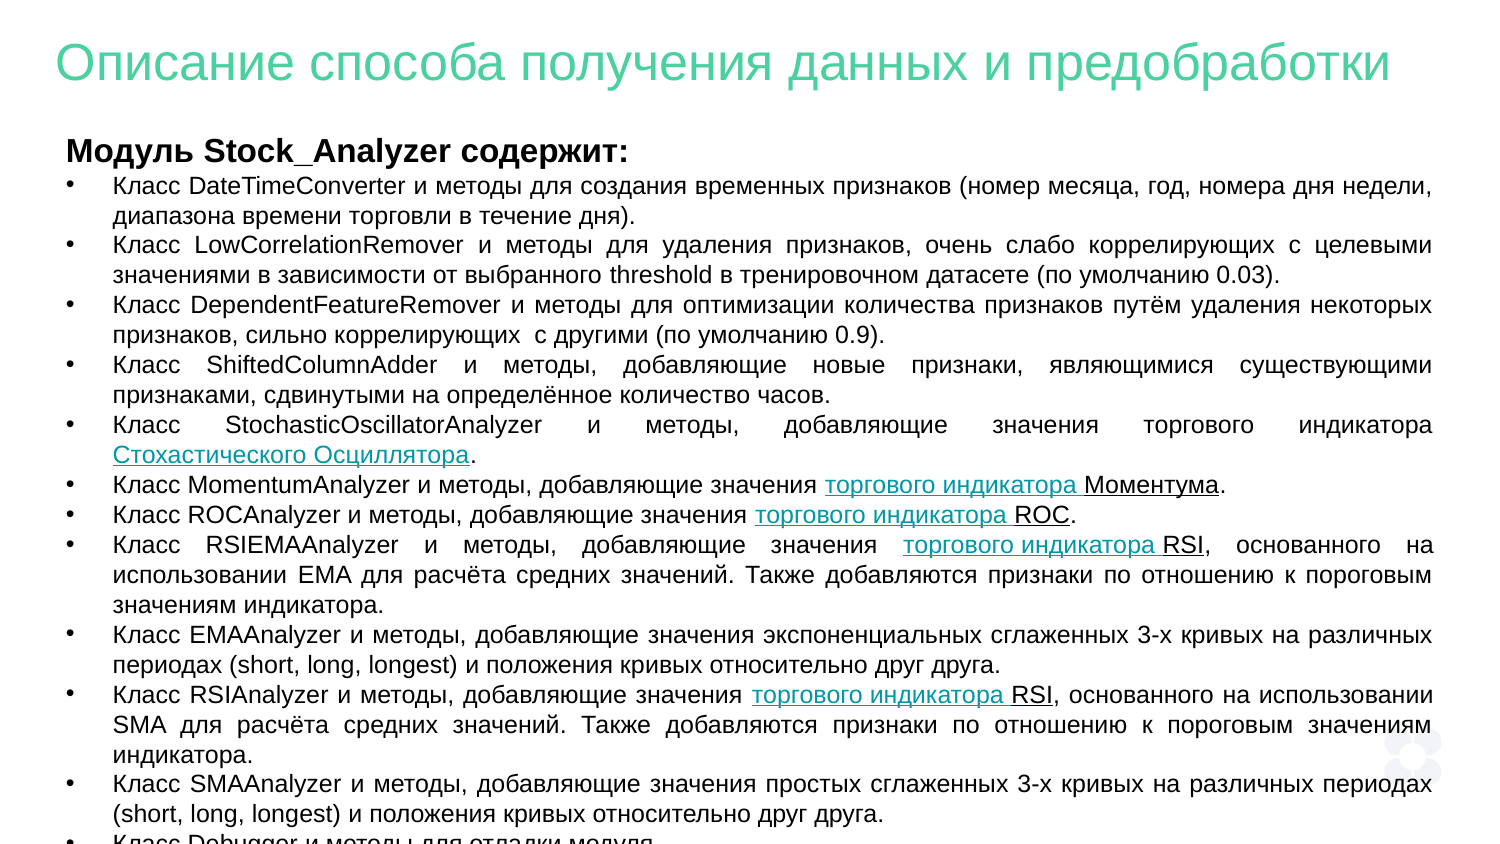

Описание способа получения данных и предобработки
Модуль Stock_Analyzer содержит:
Класс DateTimeConverter и методы для создания временных признаков (номер месяца, год, номера дня недели, диапазона времени торговли в течение дня).
Класс LowCorrelationRemover и методы для удаления признаков, очень слабо коррелирующих с целевыми значениями в зависимости от выбранного threshold в тренировочном датасете (по умолчанию 0.03).
Класс DependentFeatureRemover и методы для оптимизации количества признаков путём удаления некоторых признаков, сильно коррелирующих  с другими (по умолчанию 0.9).
Класс ShiftedColumnAdder и методы, добавляющие новые признаки, являющимися существующими признаками, сдвинутыми на определённое количество часов.
Класс StochasticOscillatorAnalyzer и методы, добавляющие значения торгового индикатора Стохастического Осциллятора.
Класс MomentumAnalyzer и методы, добавляющие значения торгового индикатора Моментума.
Класс ROCAnalyzer и методы, добавляющие значения торгового индикатора ROC.
Класс RSIEMAAnalyzer и методы, добавляющие значения торгового индикатора RSI, основанного на использовании EMA для расчёта средних значений. Также добавляются признаки по отношению к пороговым значениям индикатора.
Класс EMAAnalyzer и методы, добавляющие значения экспоненциальных сглаженных 3-х кривых на различных периодах (short, long, longest) и положения кривых относительно друг друга.
Класс RSIAnalyzer и методы, добавляющие значения торгового индикатора RSI, основанного на использовании SMA для расчёта средних значений. Также добавляются признаки по отношению к пороговым значениям индикатора.
Класс SMAAnalyzer и методы, добавляющие значения простых сглаженных 3-х кривых на различных периодах (short, long, longest) и положения кривых относительно друг друга.
Класс Debugger и методы для отладки модуля.